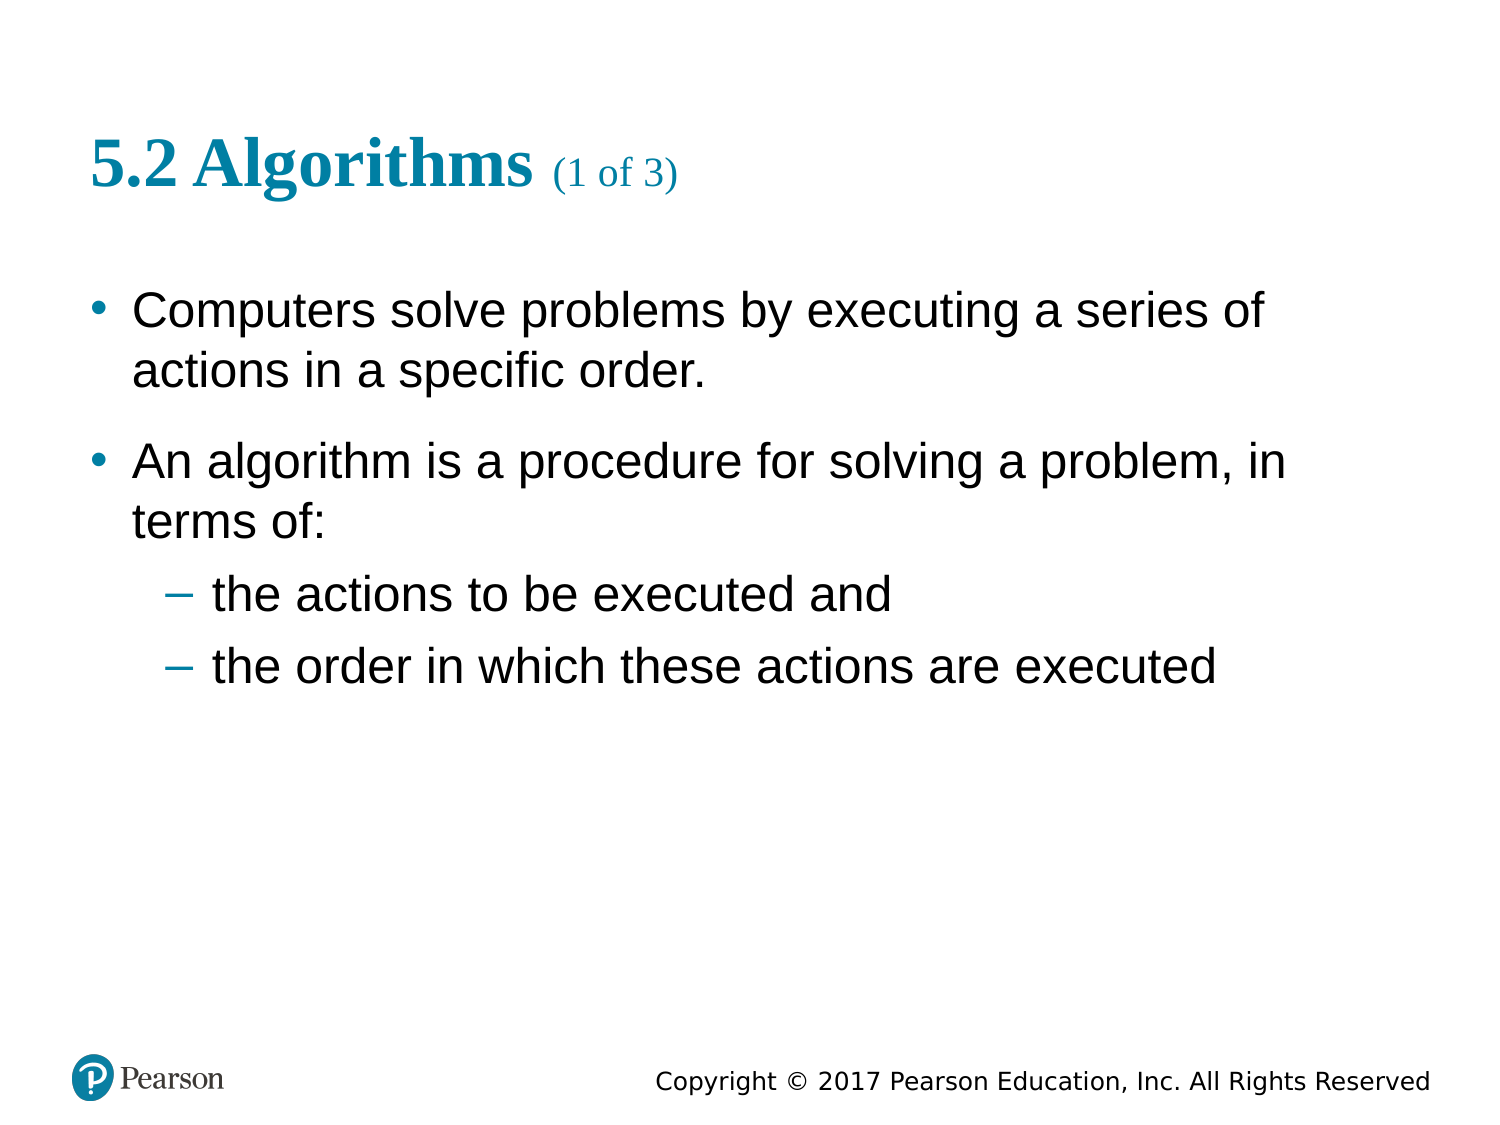

# 5.2 Algorithms (1 of 3)
Computers solve problems by executing a series of actions in a specific order.
An algorithm is a procedure for solving a problem, in terms of:
the actions to be executed and
the order in which these actions are executed